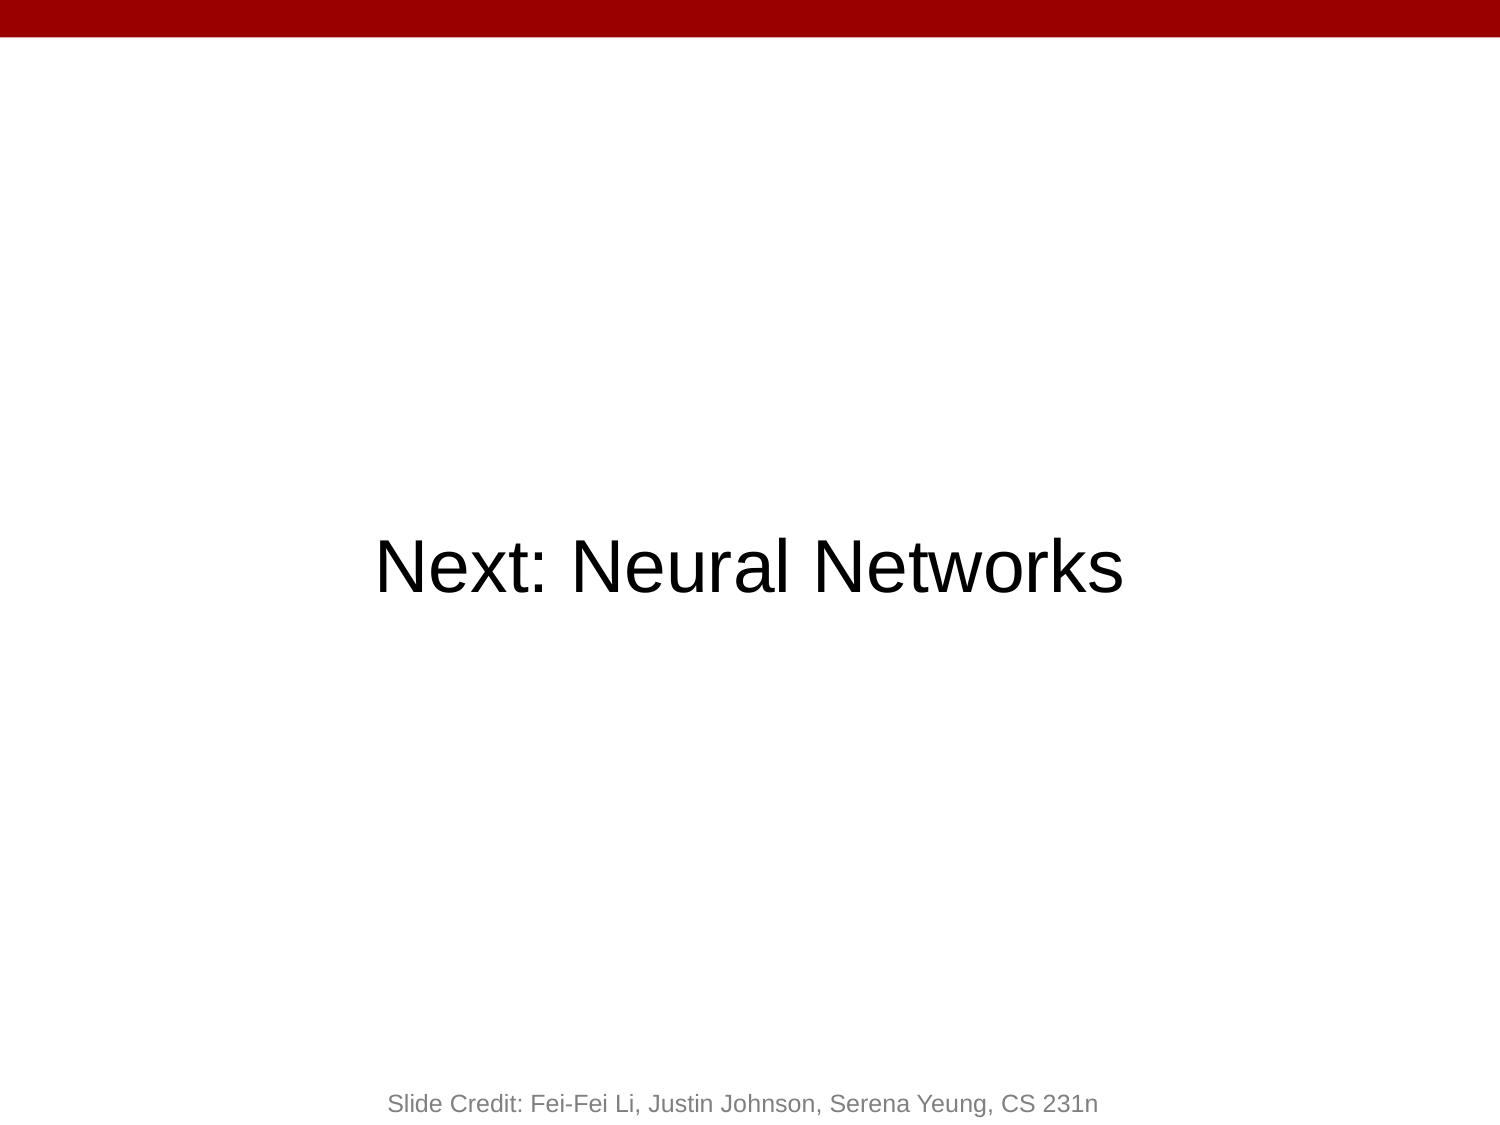

# Next: Neural Networks
Slide Credit: Fei-Fei Li, Justin Johnson, Serena Yeung, CS 231n